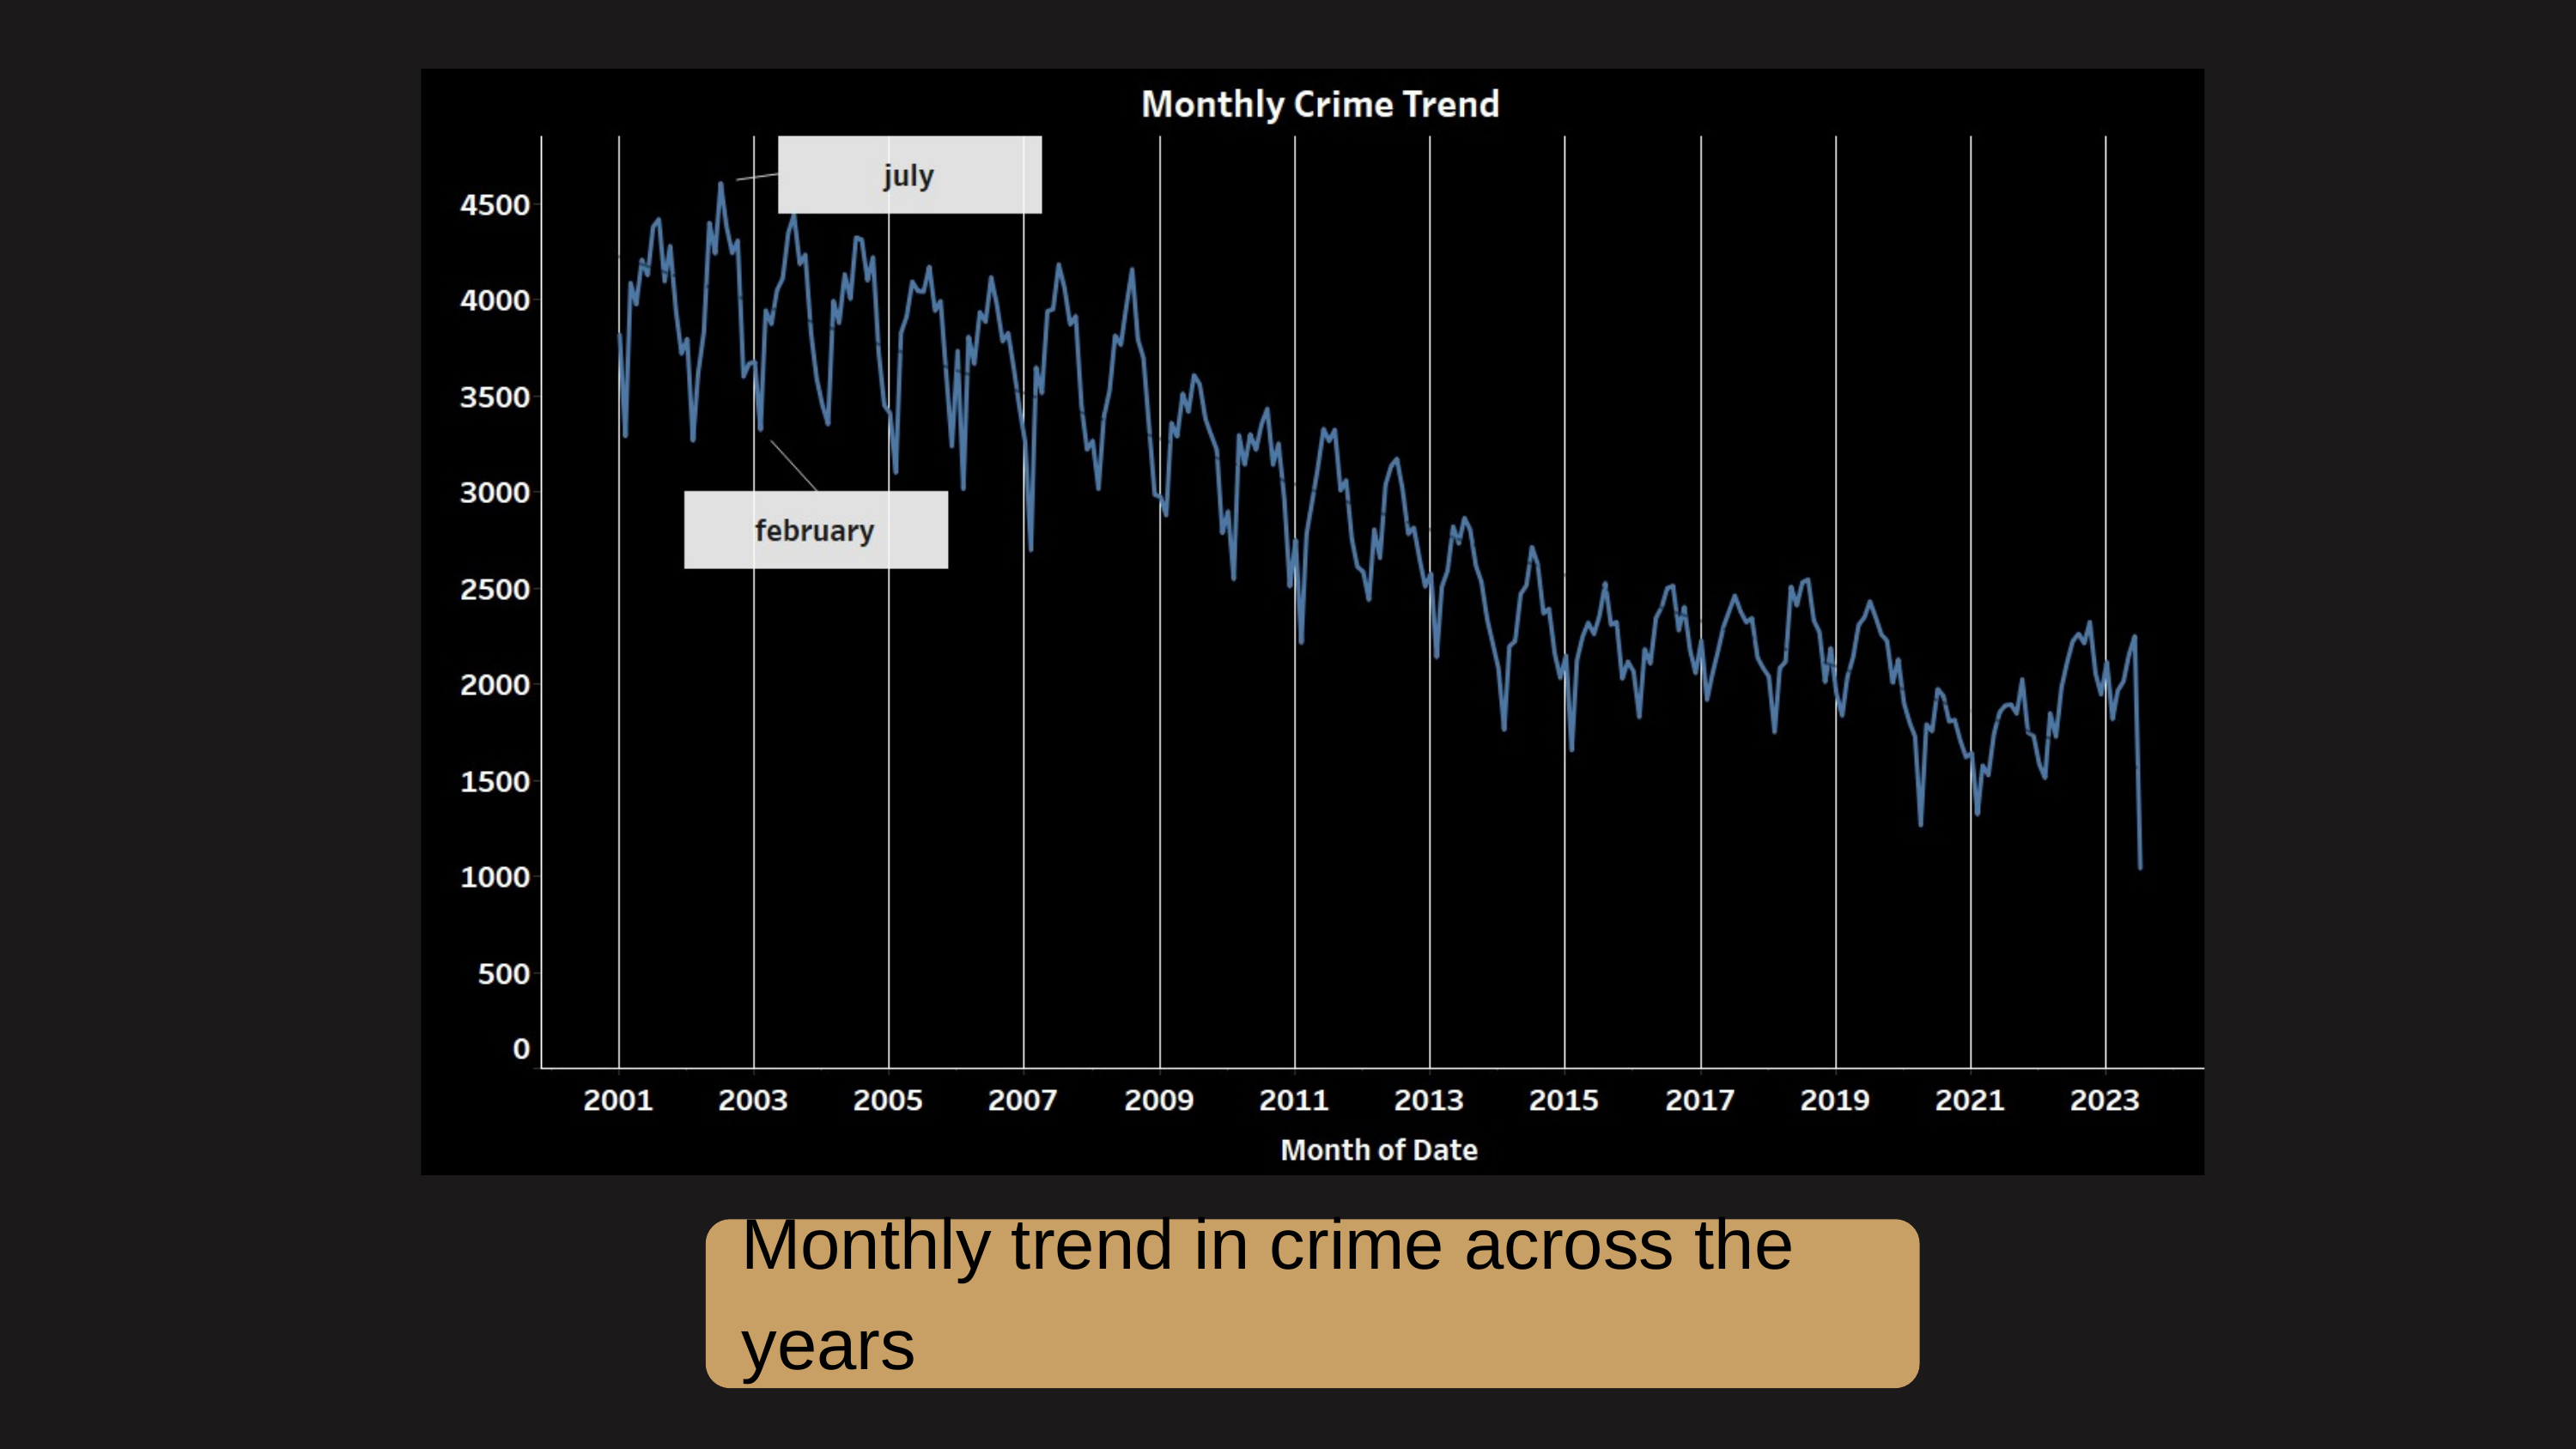

Monthly trend in crime across the years